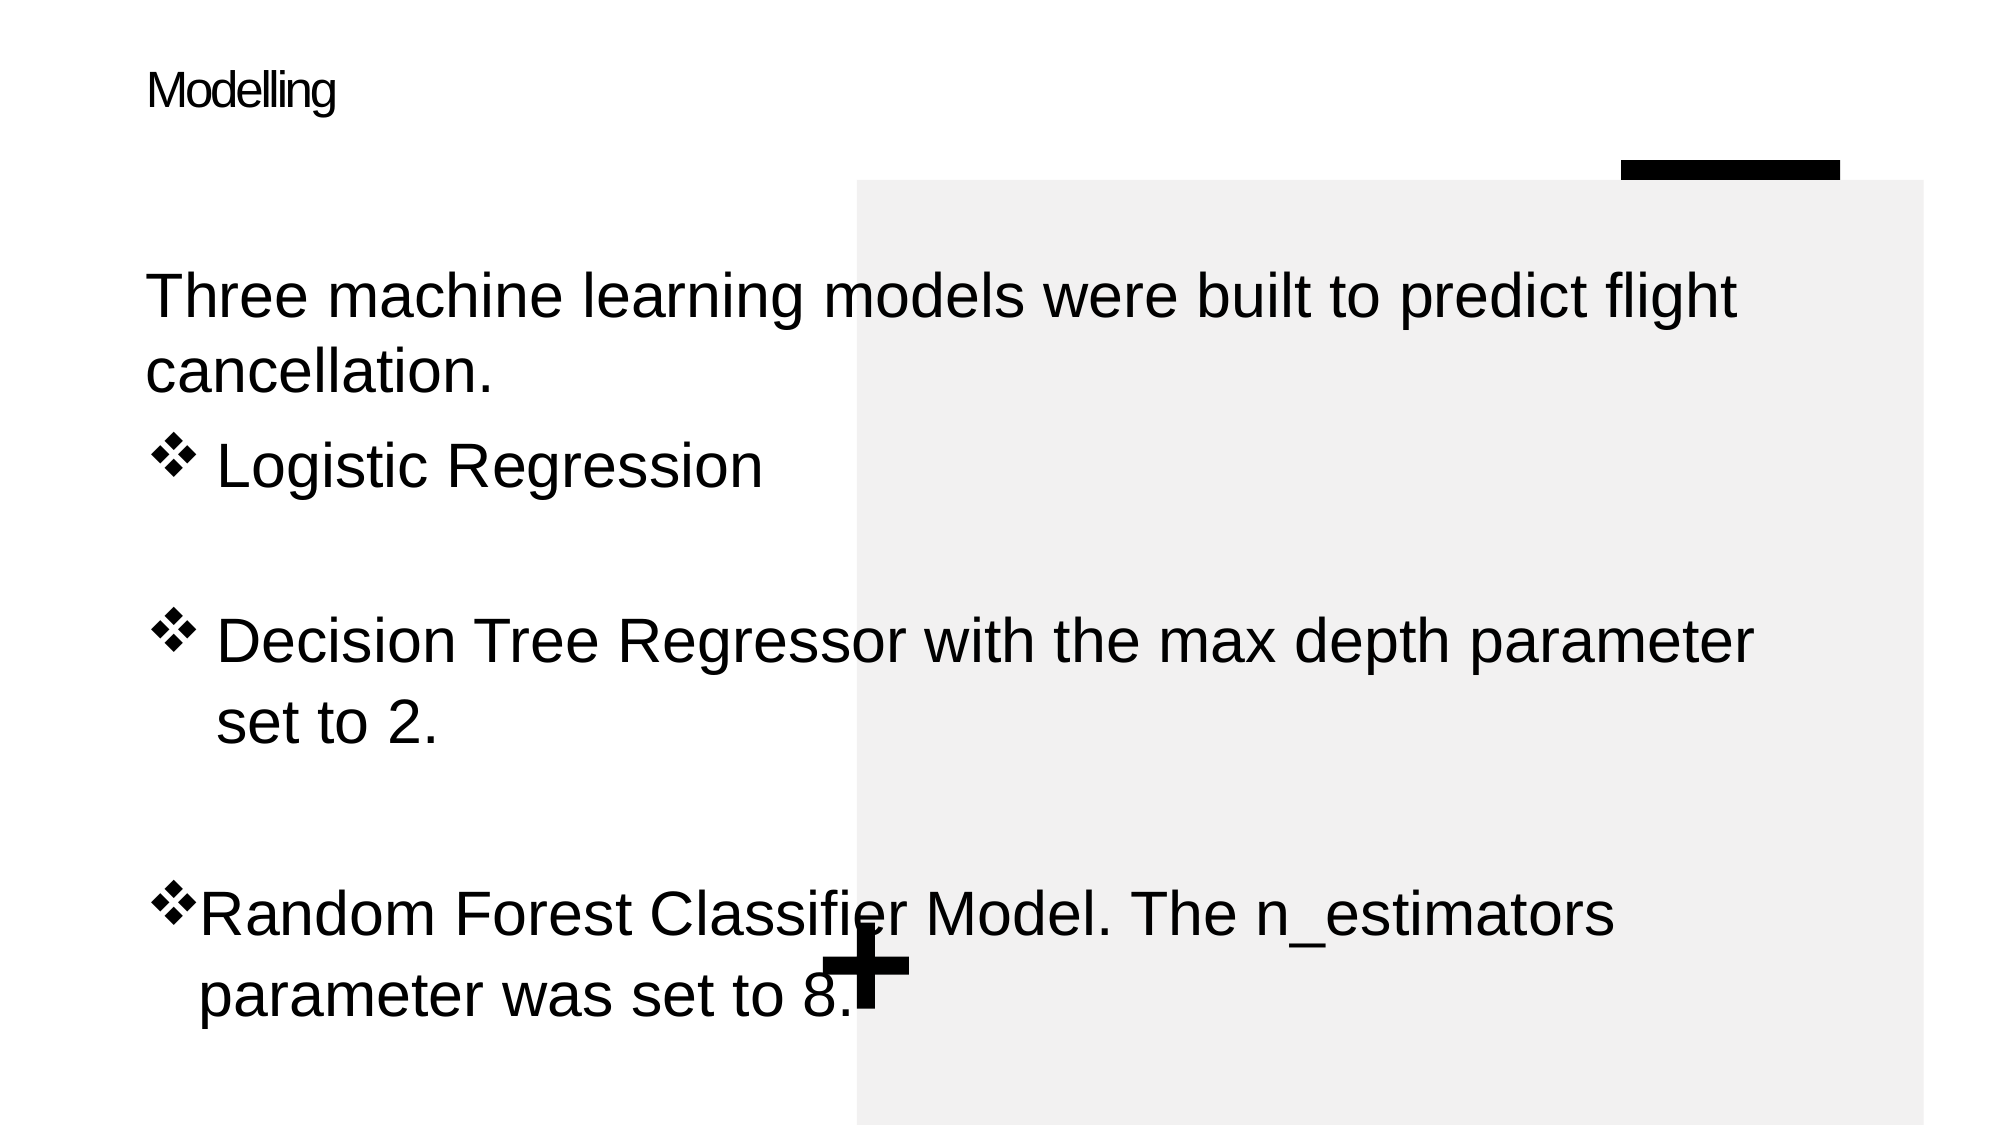

# Modelling

Three machine learning models were built to predict flight cancellation.
Logistic Regression

Decision Tree Regressor with the max depth parameter set to 2.

Random Forest Classifier Model. The n_estimators parameter was set to 8.